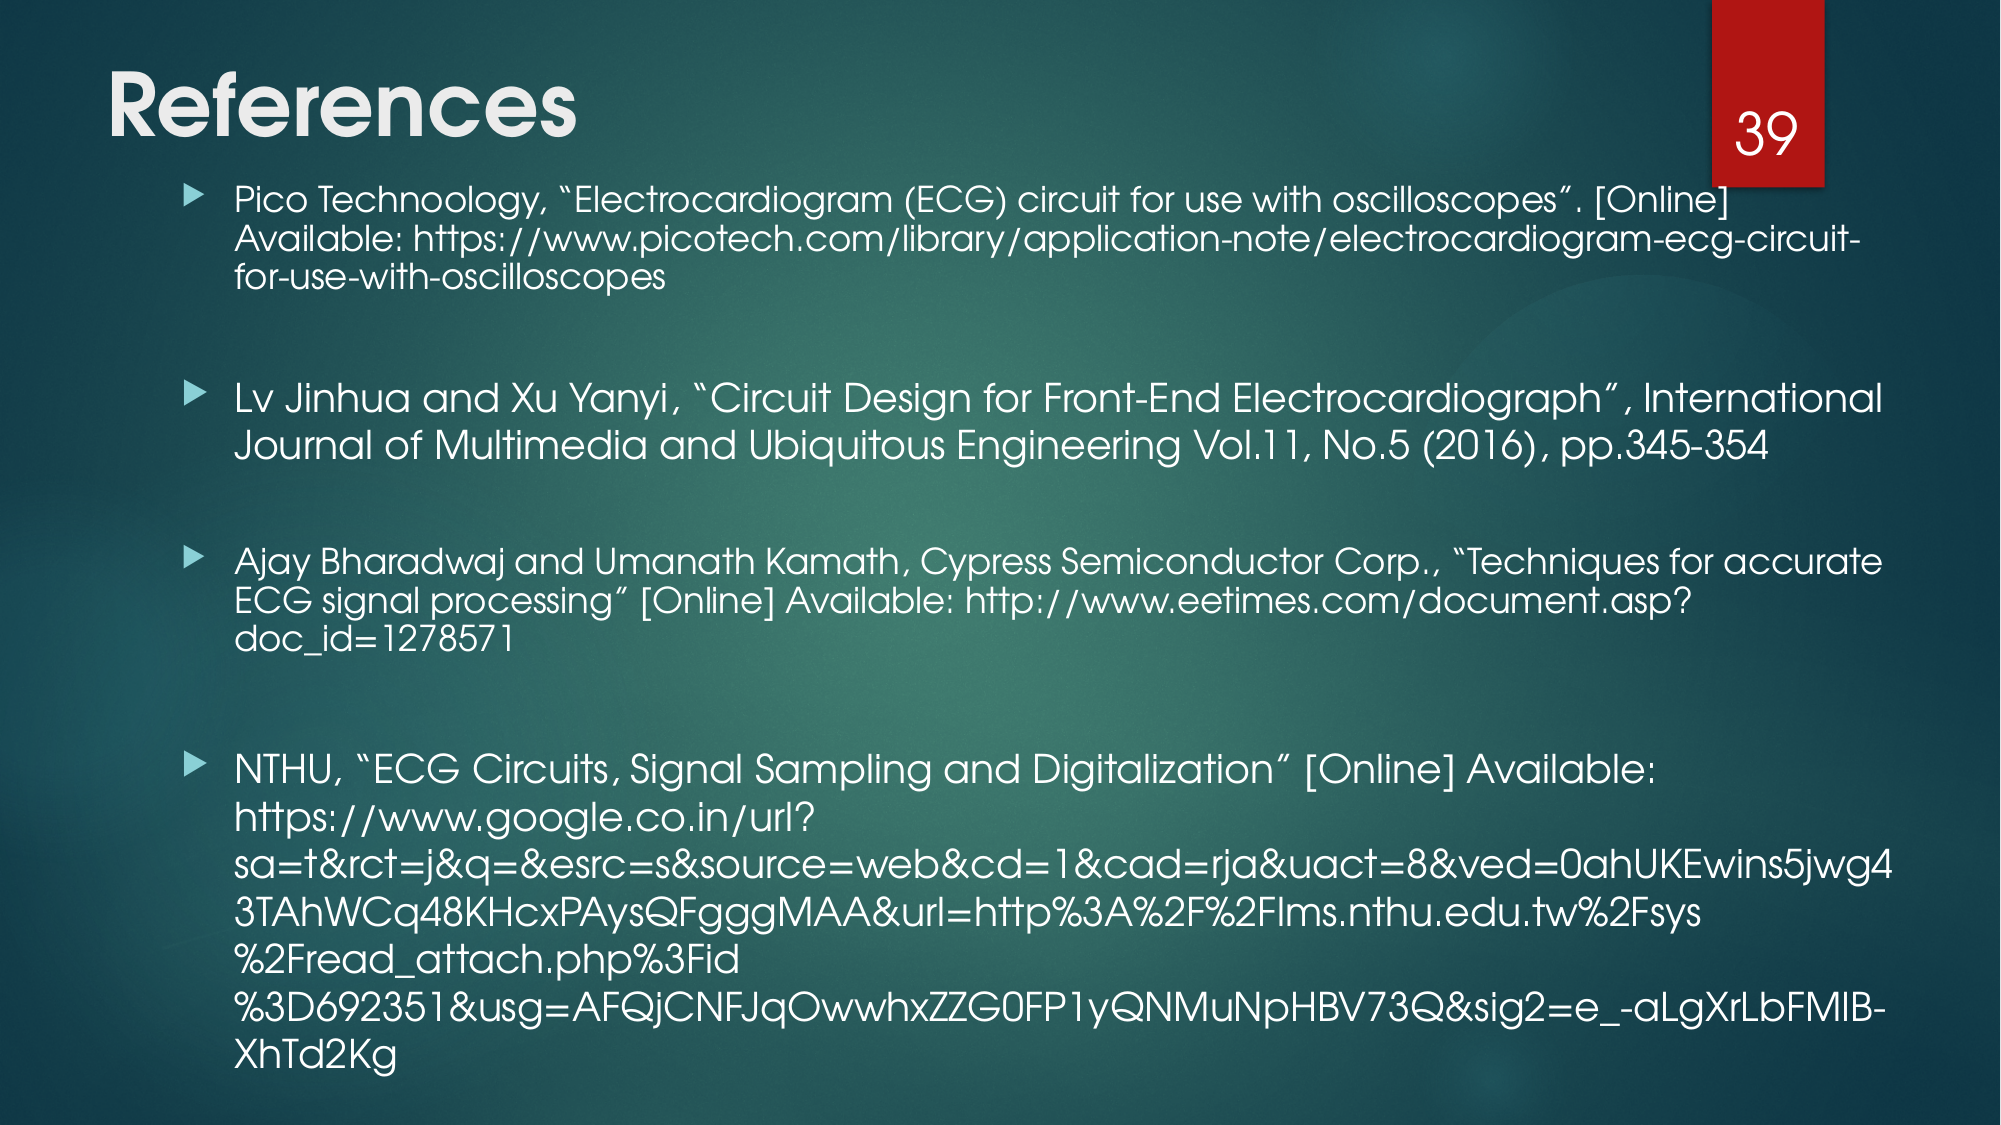

# References
39
Pico Technoology, “Electrocardiogram (ECG) circuit for use with oscilloscopes”. [Online] Available: https://www.picotech.com/library/application-note/electrocardiogram-ecg-circuit-for-use-with-oscilloscopes

Lv Jinhua and Xu Yanyi, “Circuit Design for Front-End Electrocardiograph”, International Journal of Multimedia and Ubiquitous Engineering Vol.11, No.5 (2016), pp.345-354

Ajay Bharadwaj and Umanath Kamath, Cypress Semiconductor Corp., “Techniques for accurate ECG signal processing” [Online] Available: http://www.eetimes.com/document.asp?doc_id=1278571

NTHU, “ECG Circuits, Signal Sampling and Digitalization” [Online] Available: https://www.google.co.in/url?sa=t&rct=j&q=&esrc=s&source=web&cd=1&cad=rja&uact=8&ved=0ahUKEwins5jwg43TAhWCq48KHcxPAysQFgggMAA&url=http%3A%2F%2Flms.nthu.edu.tw%2Fsys%2Fread_attach.php%3Fid%3D692351&usg=AFQjCNFJqOwwhxZZG0FP1yQNMuNpHBV73Q&sig2=e_-aLgXrLbFMIB-XhTd2Kg